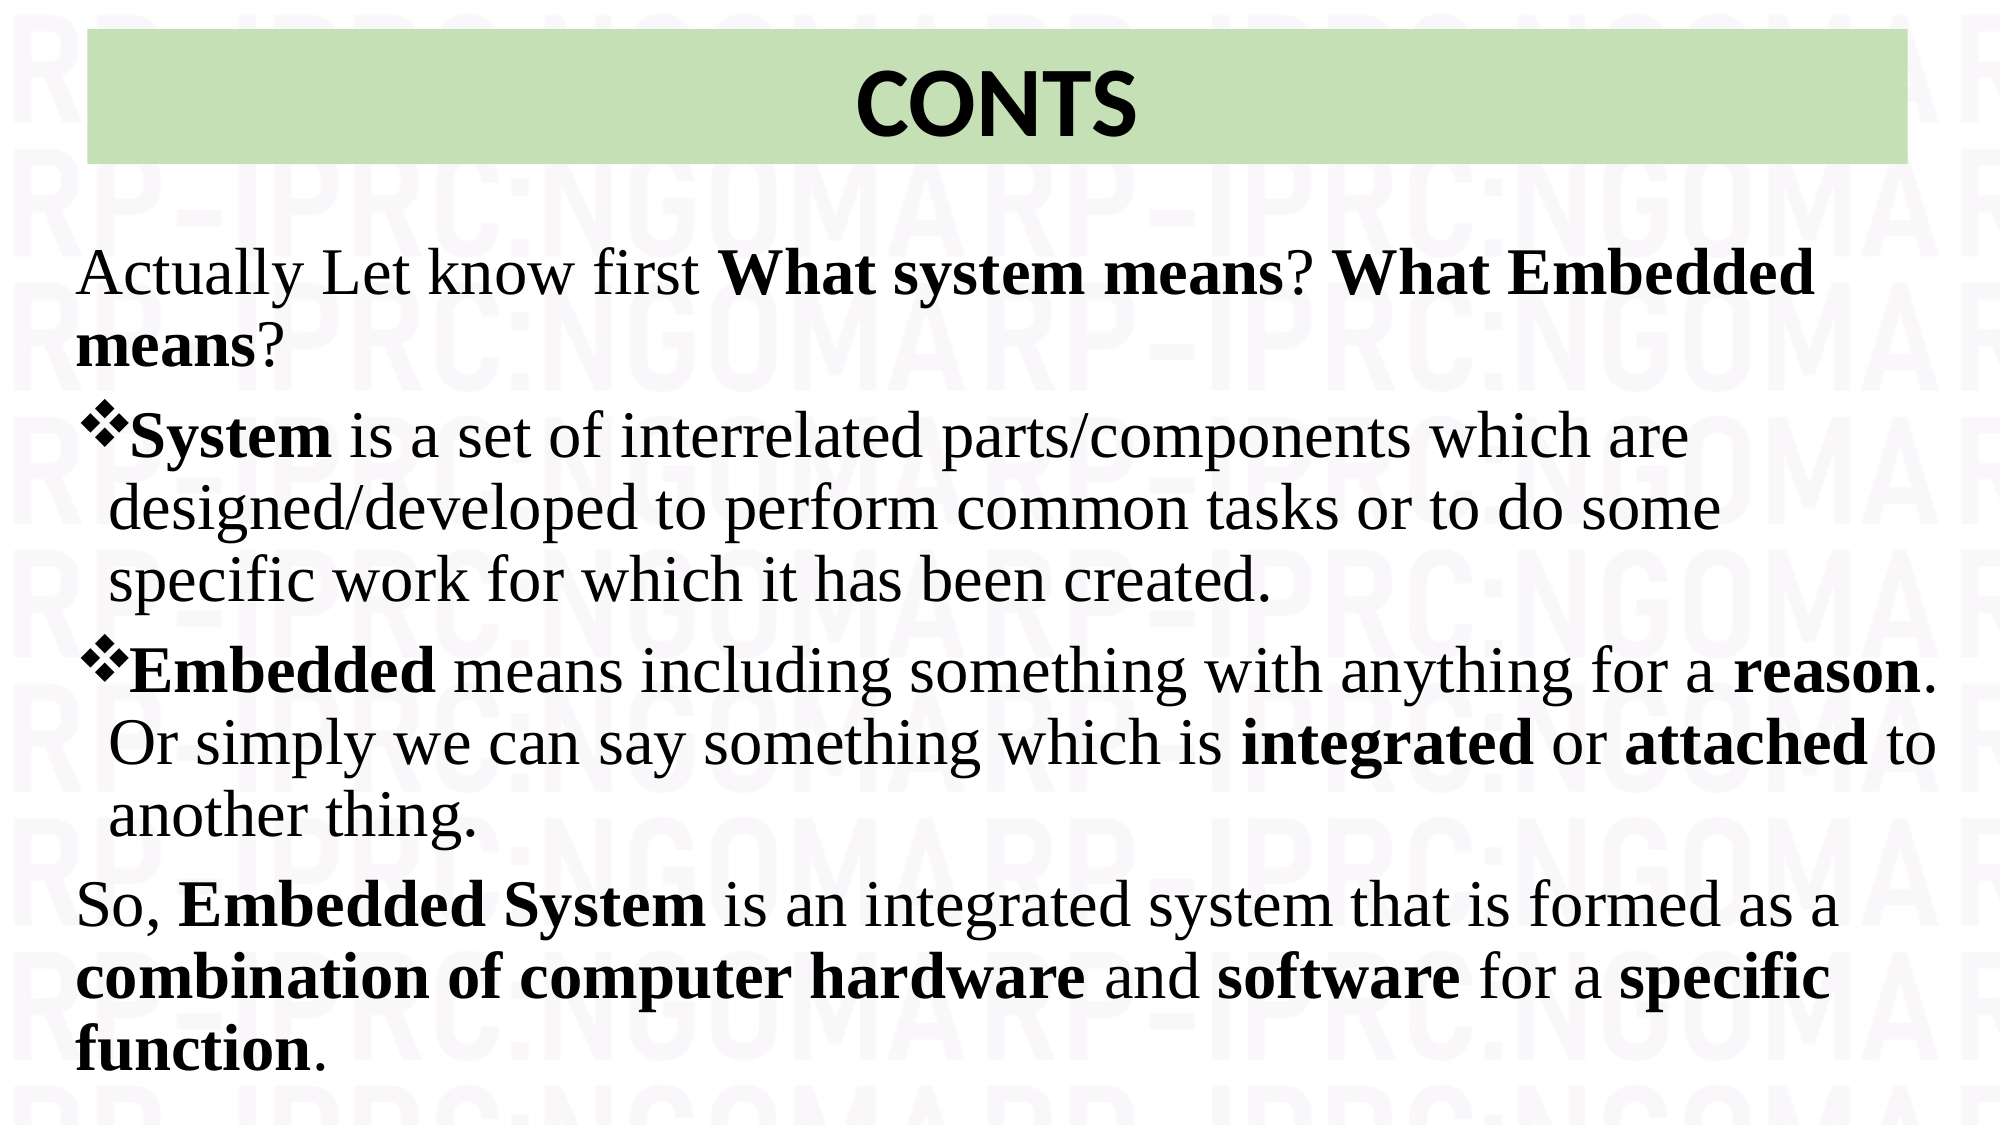

CONTS

Actually Let know first What system means? What Embedded means?
System is a set of interrelated parts/components which are designed/developed to perform common tasks or to do some specific work for which it has been created.
Embedded means including something with anything for a reason. Or simply we can say something which is integrated or attached to another thing.
So, Embedded System is an integrated system that is formed as a combination of computer hardware and software for a specific function.